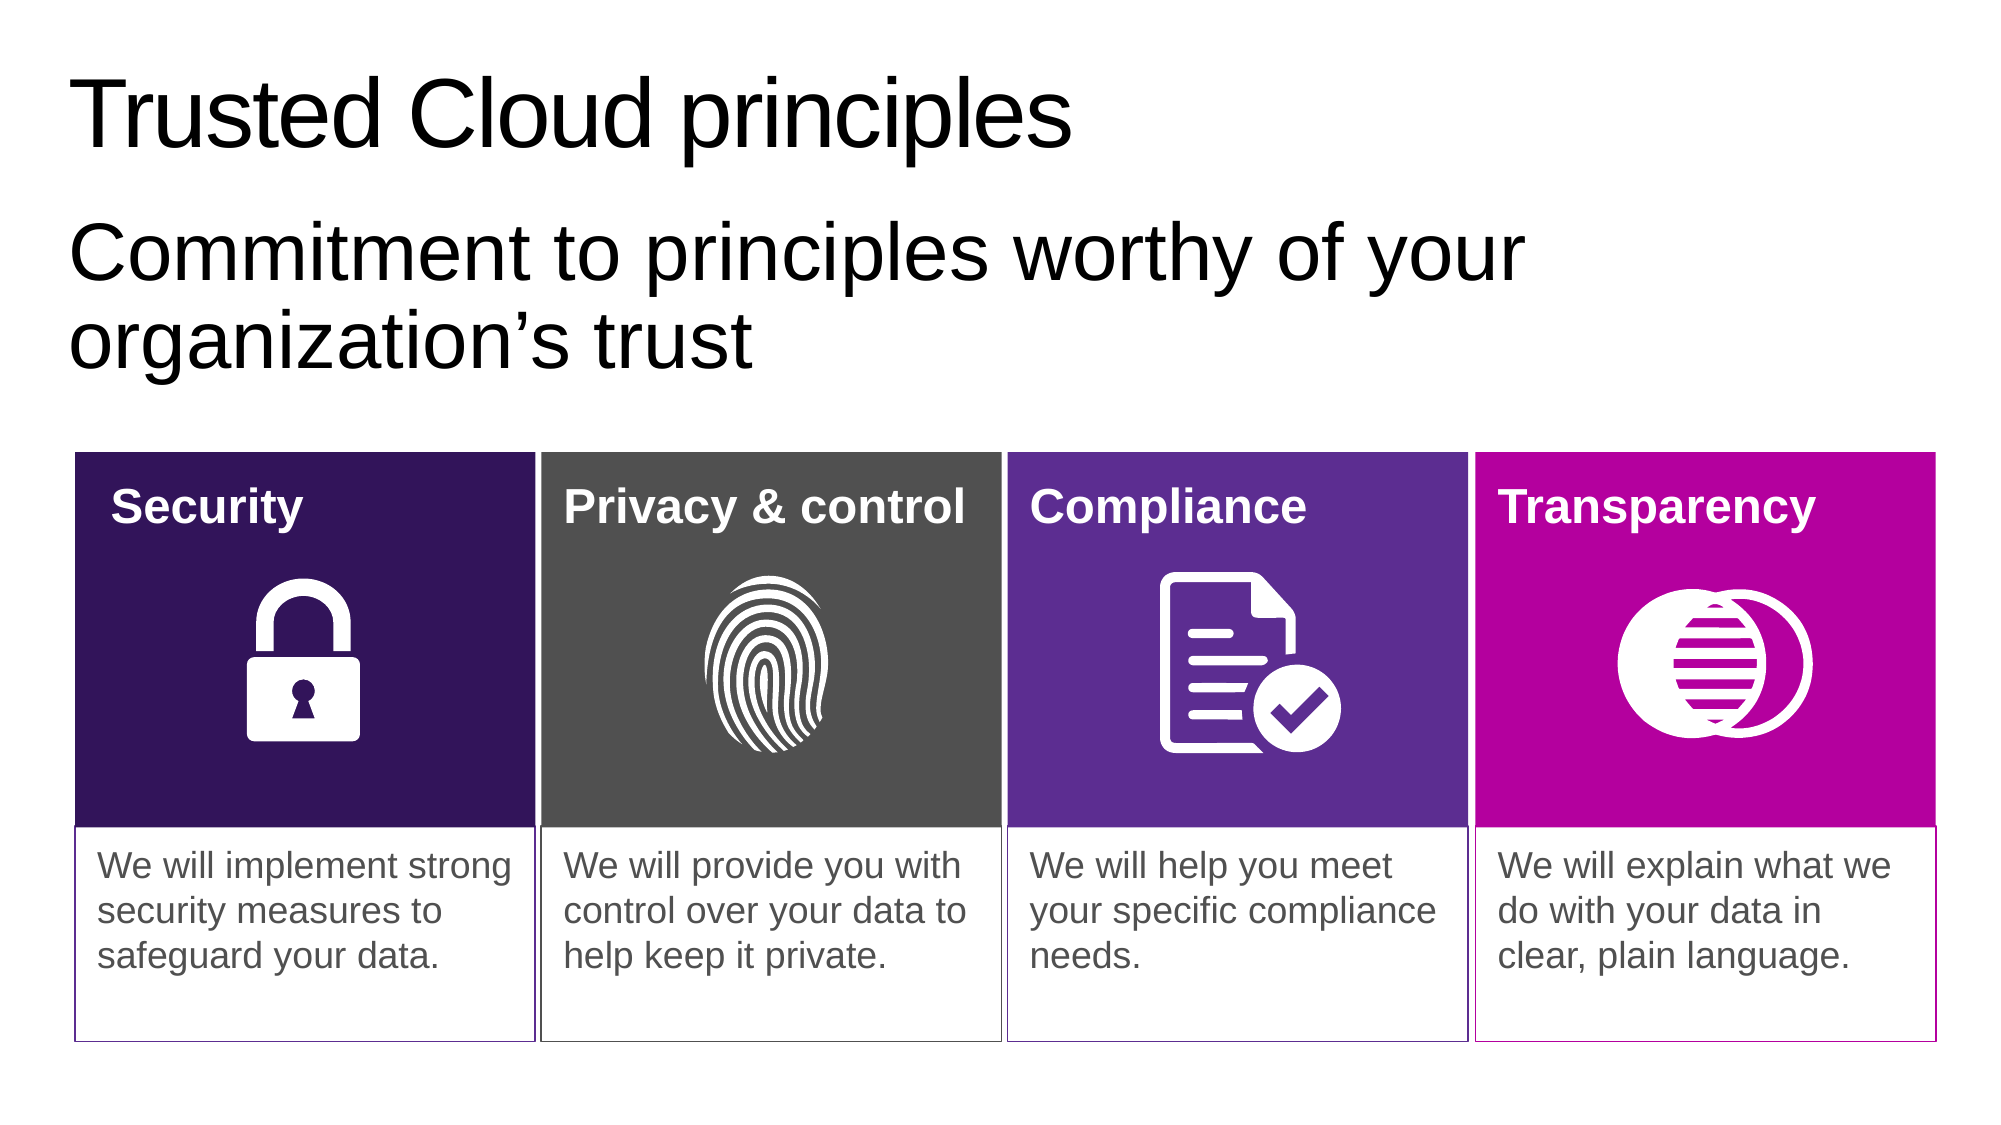

# Trusted Cloud principles
Commitment to principles worthy of your organization’s trust
 Security

We will implement strong security measures to safeguard your data.
Privacy & control

We will provide you with control over your data to help keep it private.

Compliance

We will help you meet your specific compliance needs.
Transparency

We will explain what we do with your data in clear, plain language.